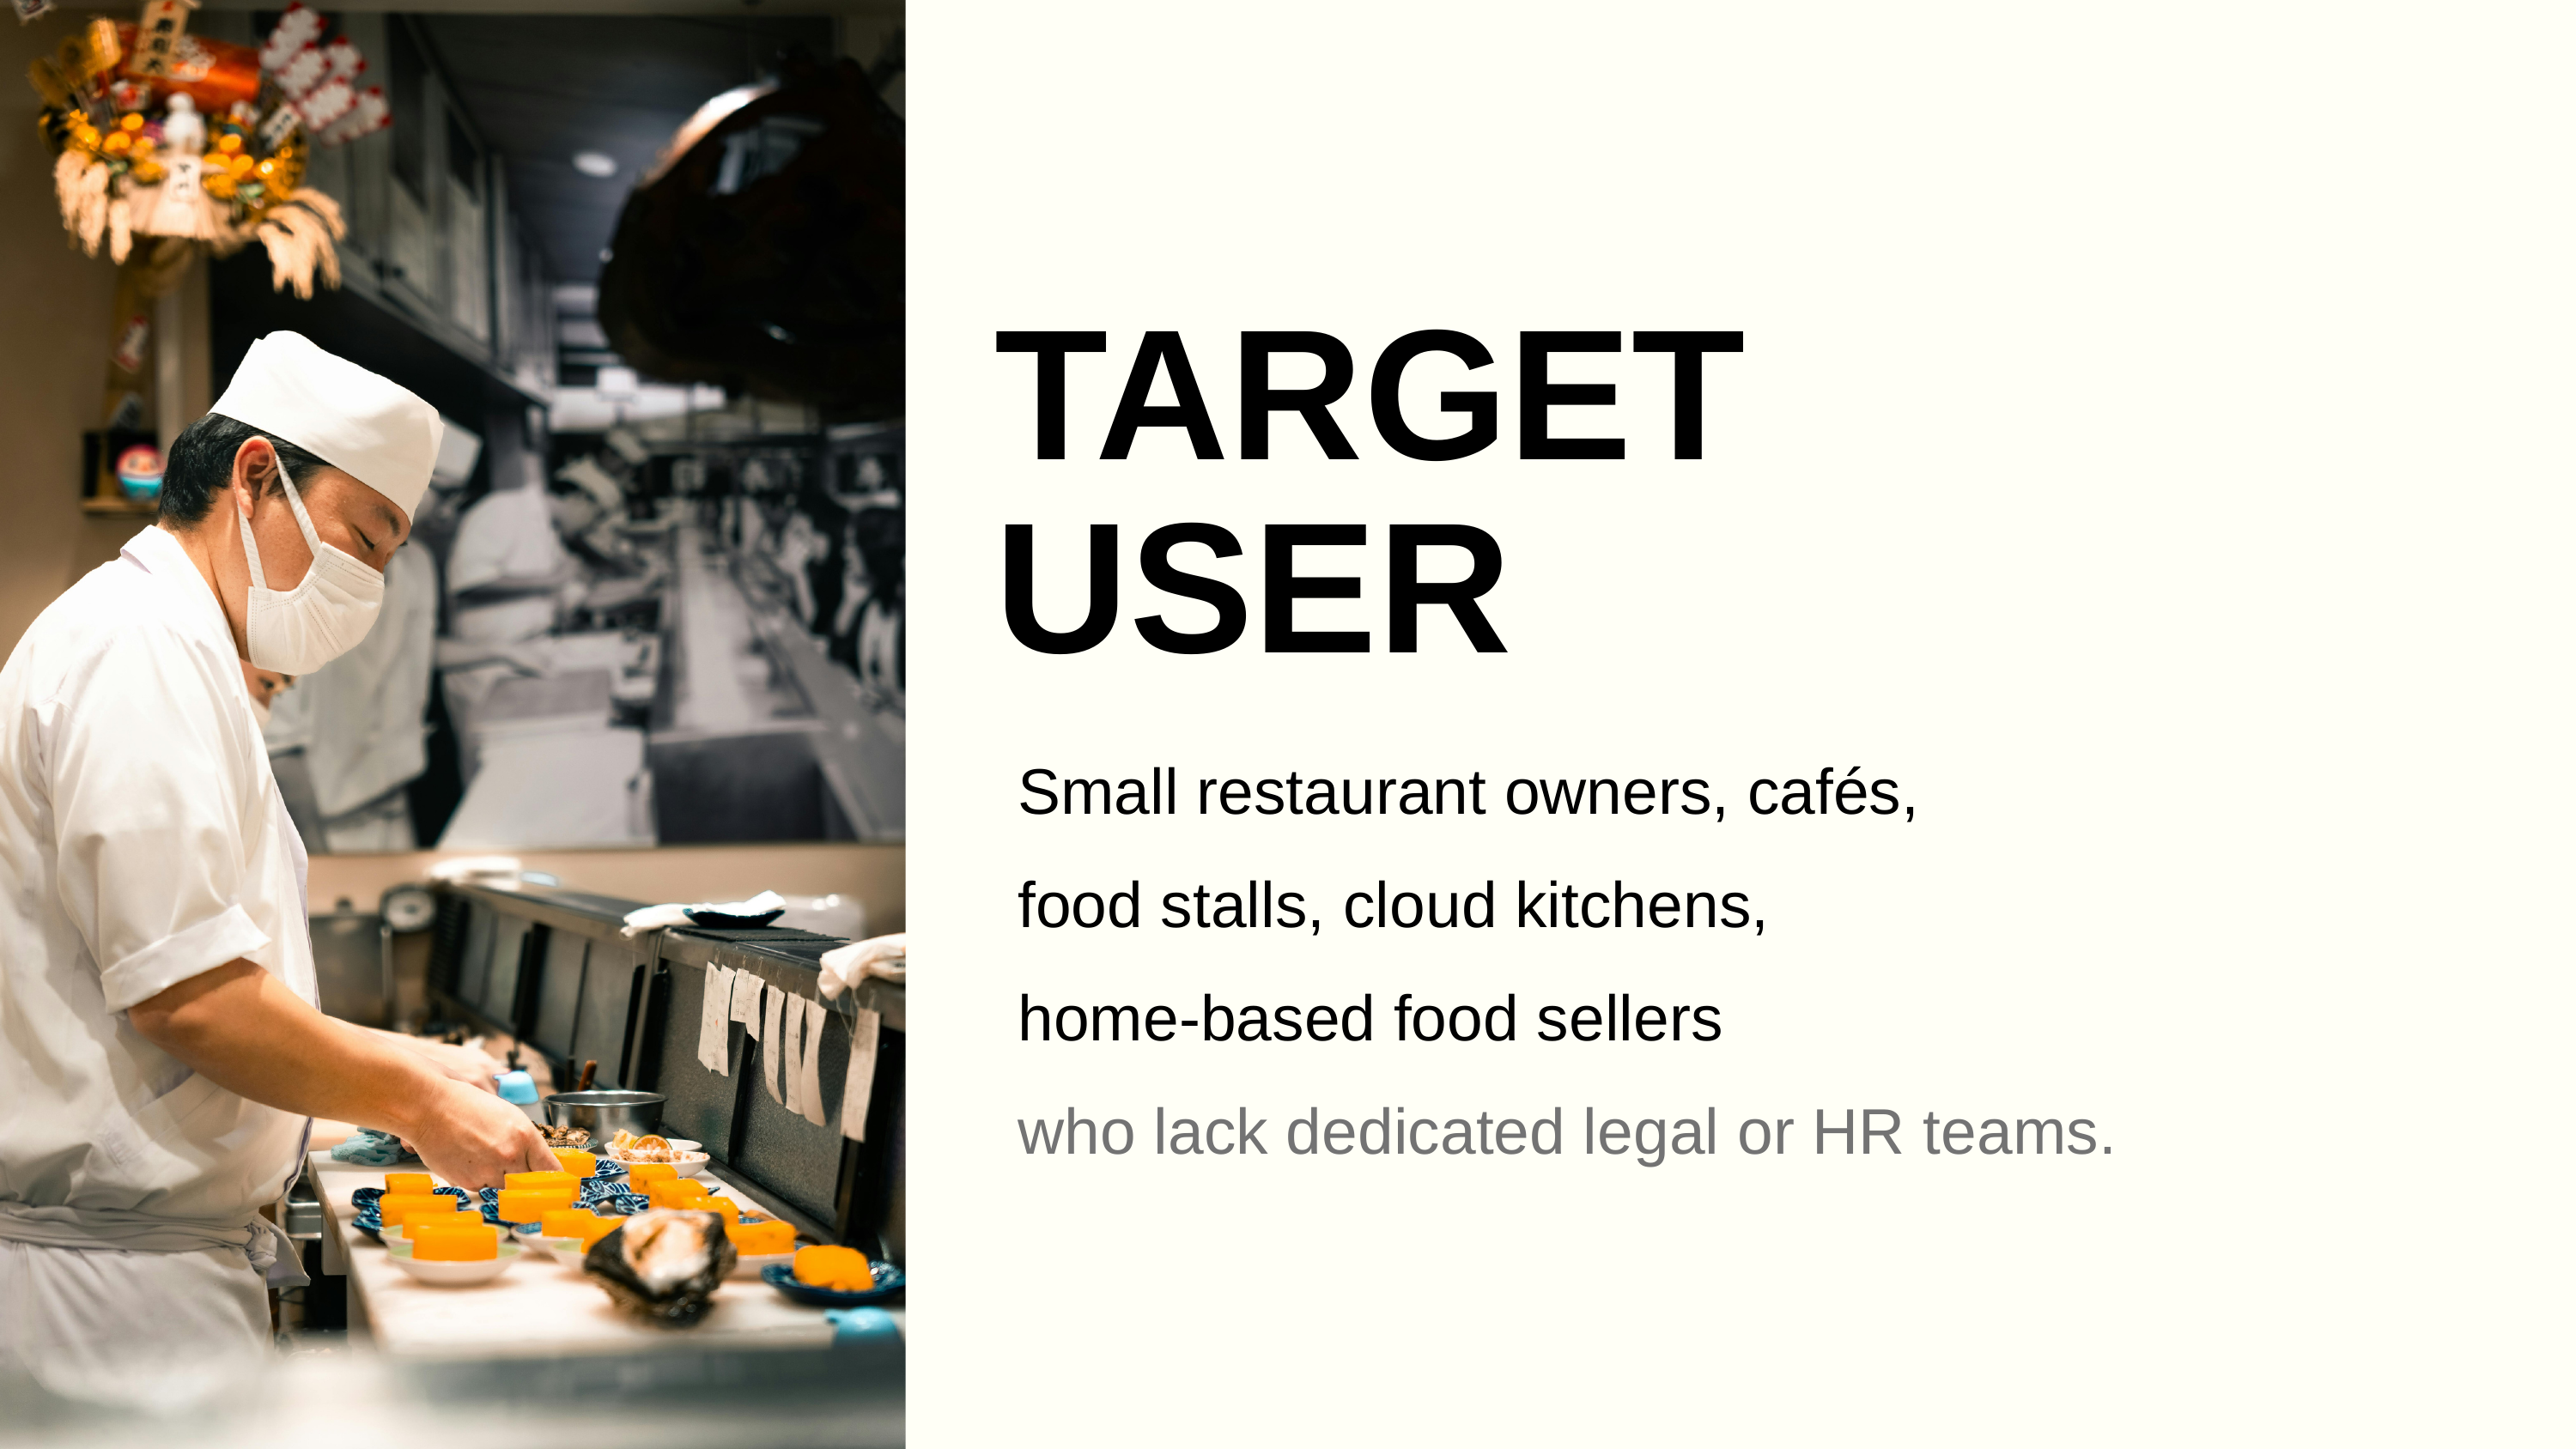

TARGET USER
Small restaurant owners, cafés,
food stalls, cloud kitchens,
home-based food sellers
who lack dedicated legal or HR teams.